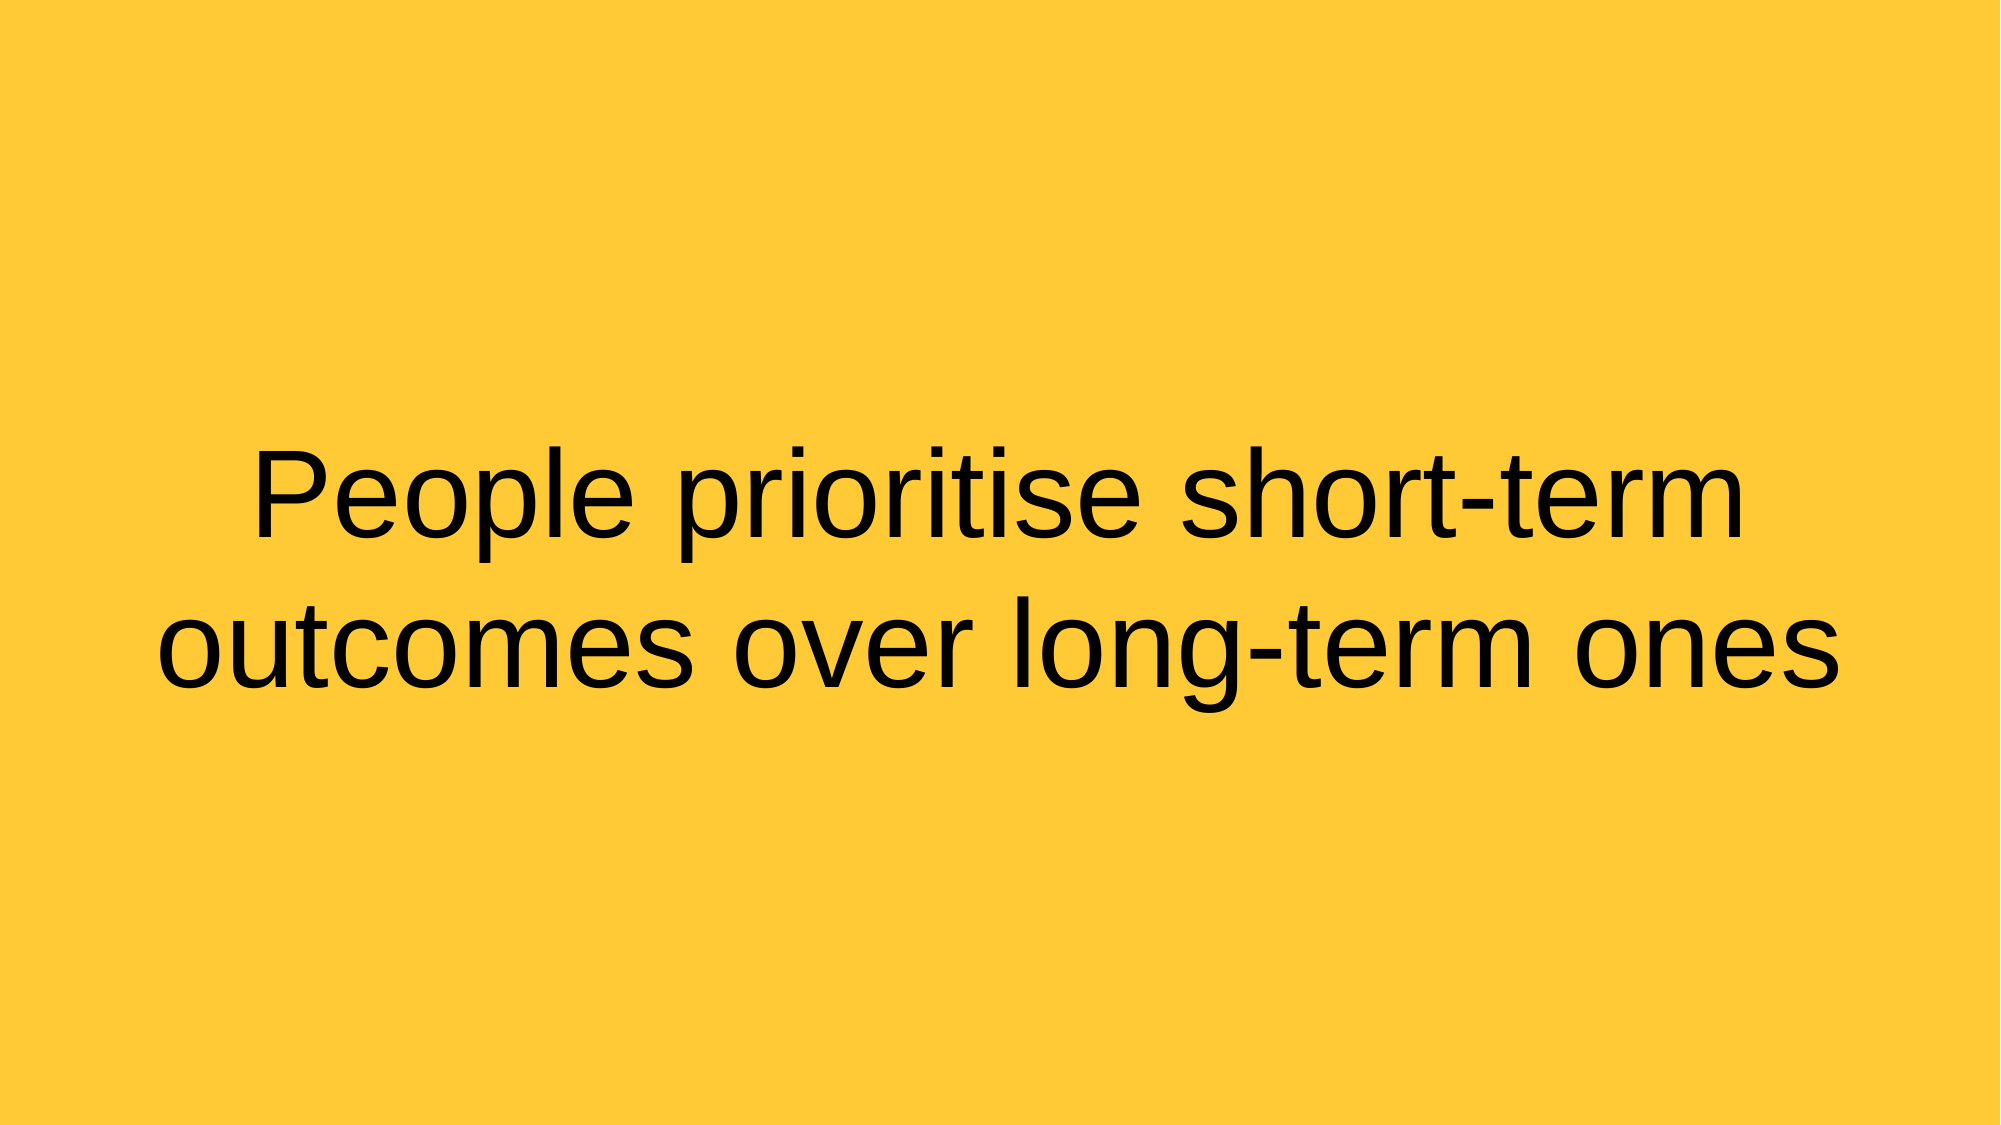

People prioritise short-term outcomes over long-term ones